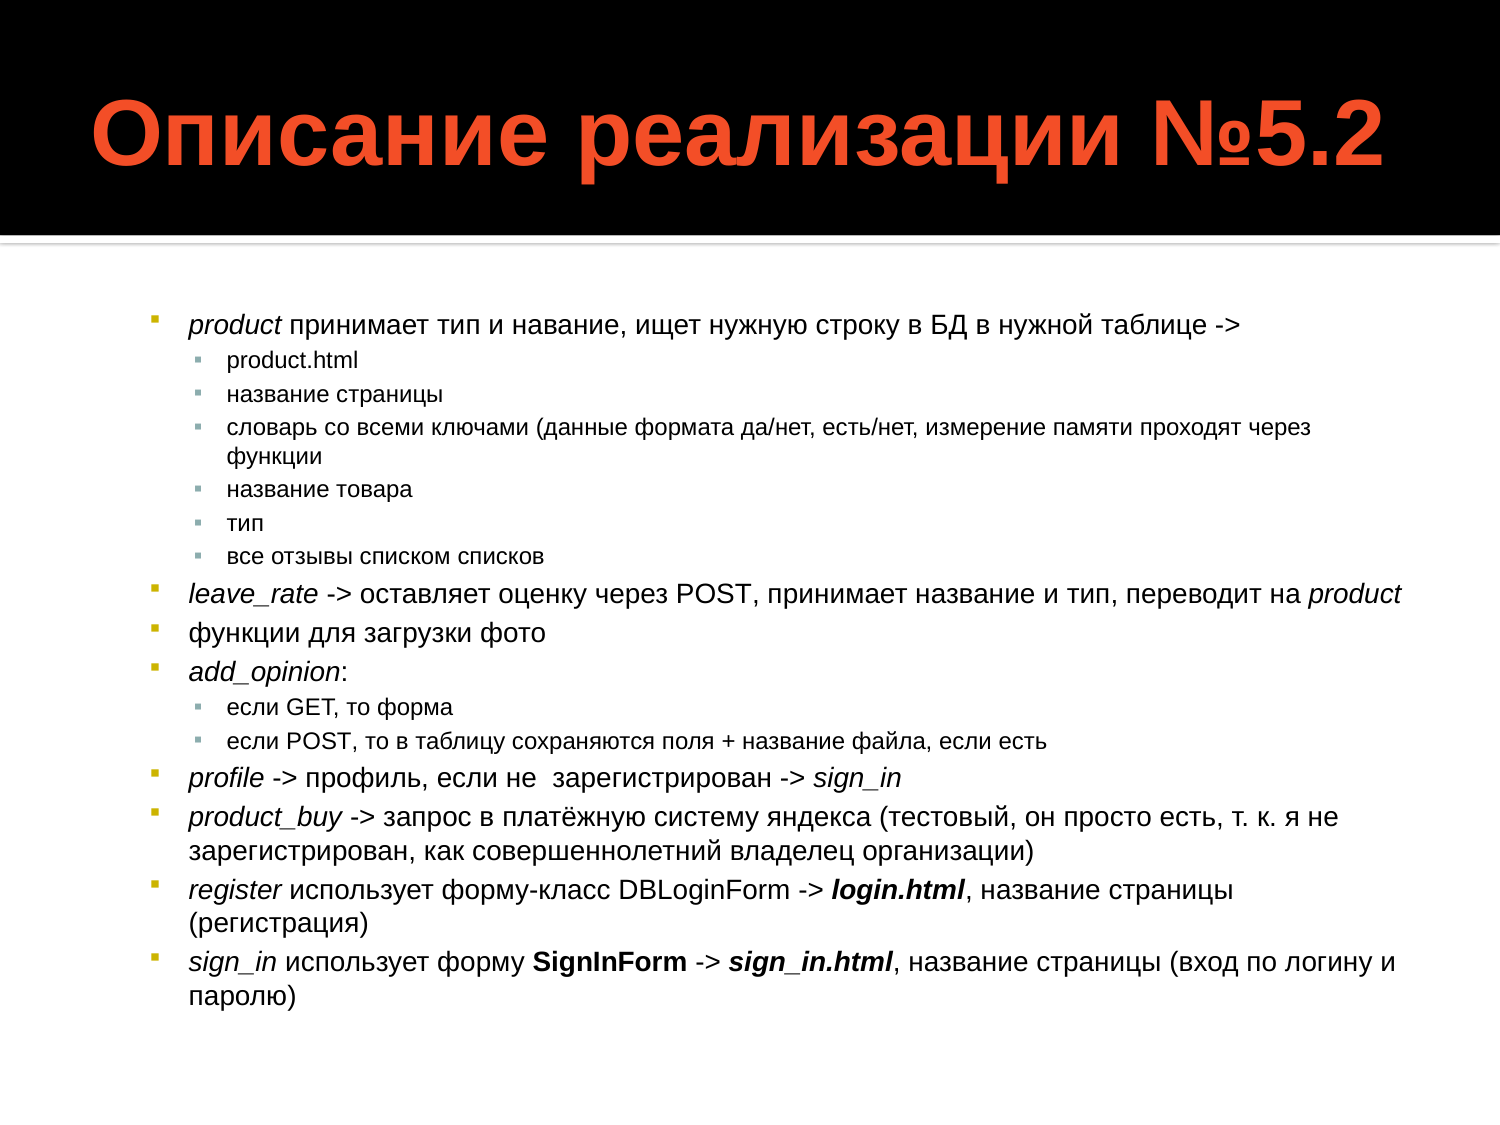

# Описание реализации №5.2
product принимает тип и навание, ищет нужную строку в БД в нужной таблице ->
product.html
название страницы
словарь со всеми ключами (данные формата да/нет, есть/нет, измерение памяти проходят через функции
название товара
тип
все отзывы списком списков
leave_rate -> оставляет оценку через POST, принимает название и тип, переводит на product
функции для загрузки фото
add_opinion:
если GET, то форма
если POST, то в таблицу сохраняются поля + название файла, если есть
profile -> профиль, если не  зарегистрирован -> sign_in
product_buy -> запрос в платёжную систему яндекса (тестовый, он просто есть, т. к. я не зарегистрирован, как совершеннолетний владелец организации)
register использует форму-класс DBLoginForm -> login.html, название страницы (регистрация)
sign_in использует форму SignInForm -> sign_in.html, название страницы (вход по логину и паролю)